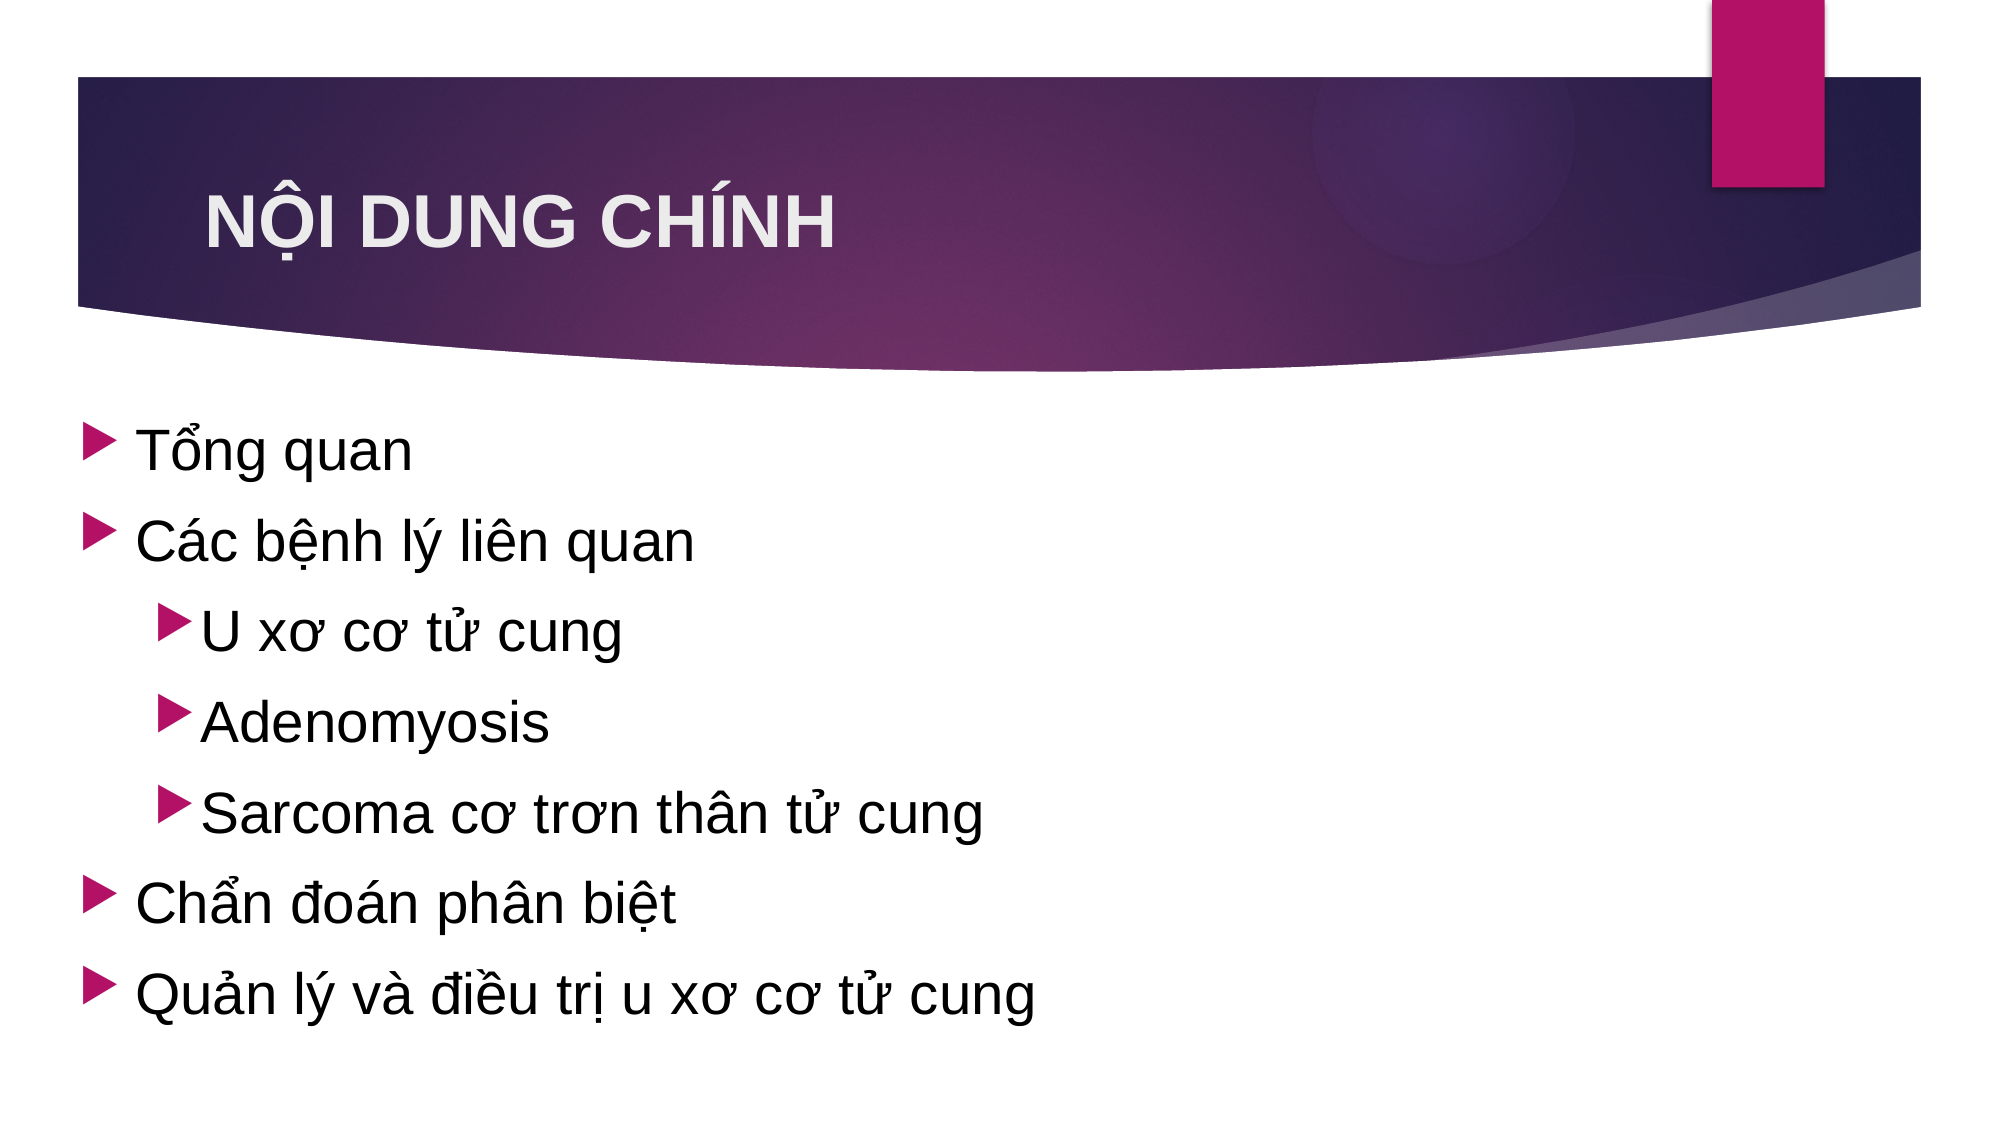

# NỘI DUNG CHÍNH
Tổng quan
Các bệnh lý liên quan
U xơ cơ tử cung
Adenomyosis
Sarcoma cơ trơn thân tử cung
Chẩn đoán phân biệt
Quản lý và điều trị u xơ cơ tử cung